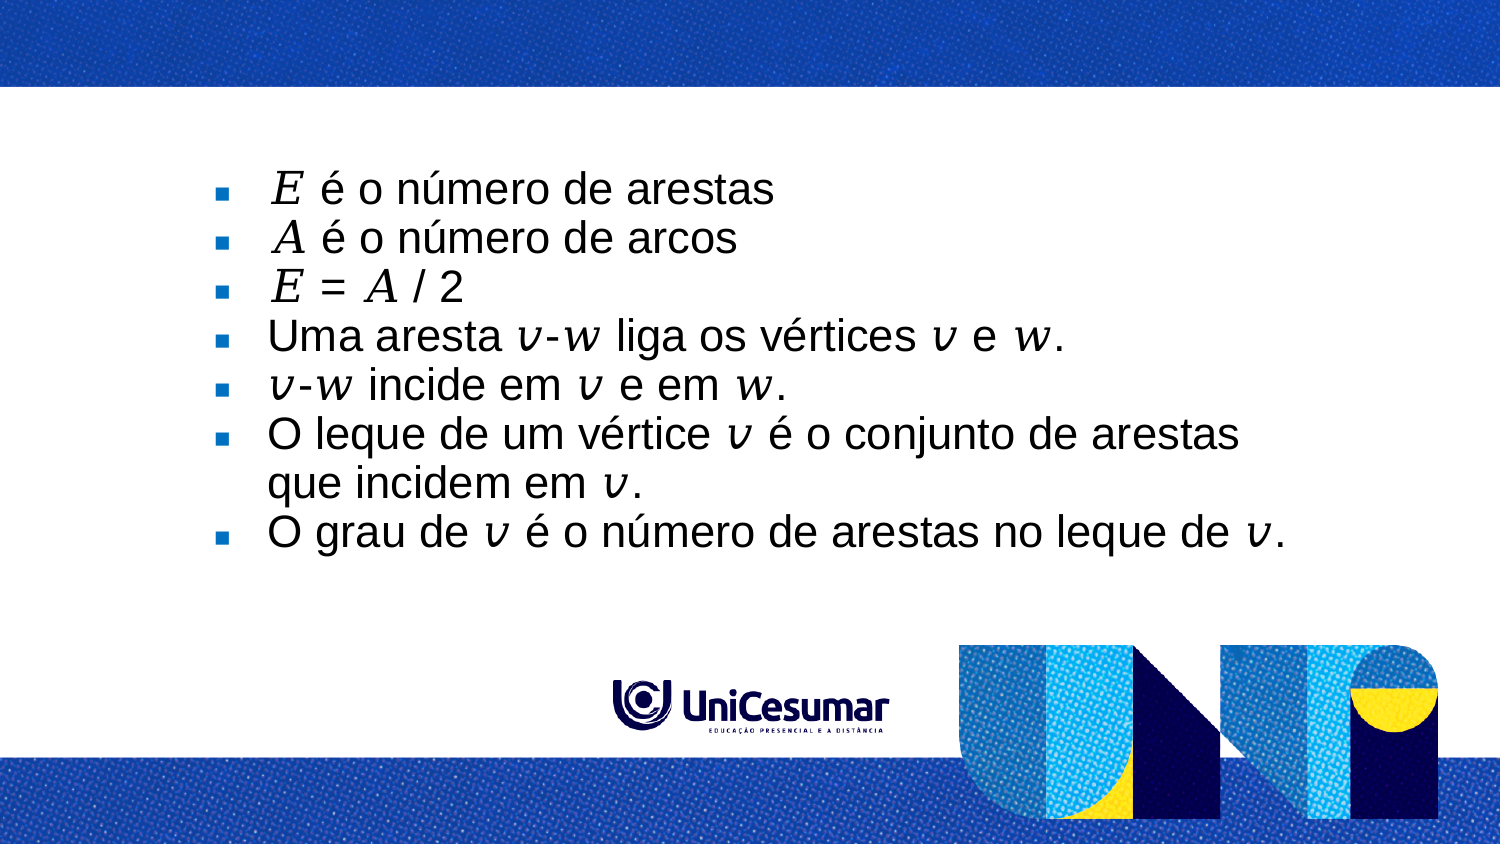

𝐸 é o número de arestas
𝐴 é o número de arcos
𝐸 = 𝐴 / 2
Uma aresta 𝑣-𝑤 liga os vértices 𝑣 e 𝑤.
𝑣-𝑤 incide em 𝑣 e em 𝑤.
O leque de um vértice 𝑣 é o conjunto de arestas que incidem em 𝑣.
O grau de 𝑣 é o número de arestas no leque de 𝑣.